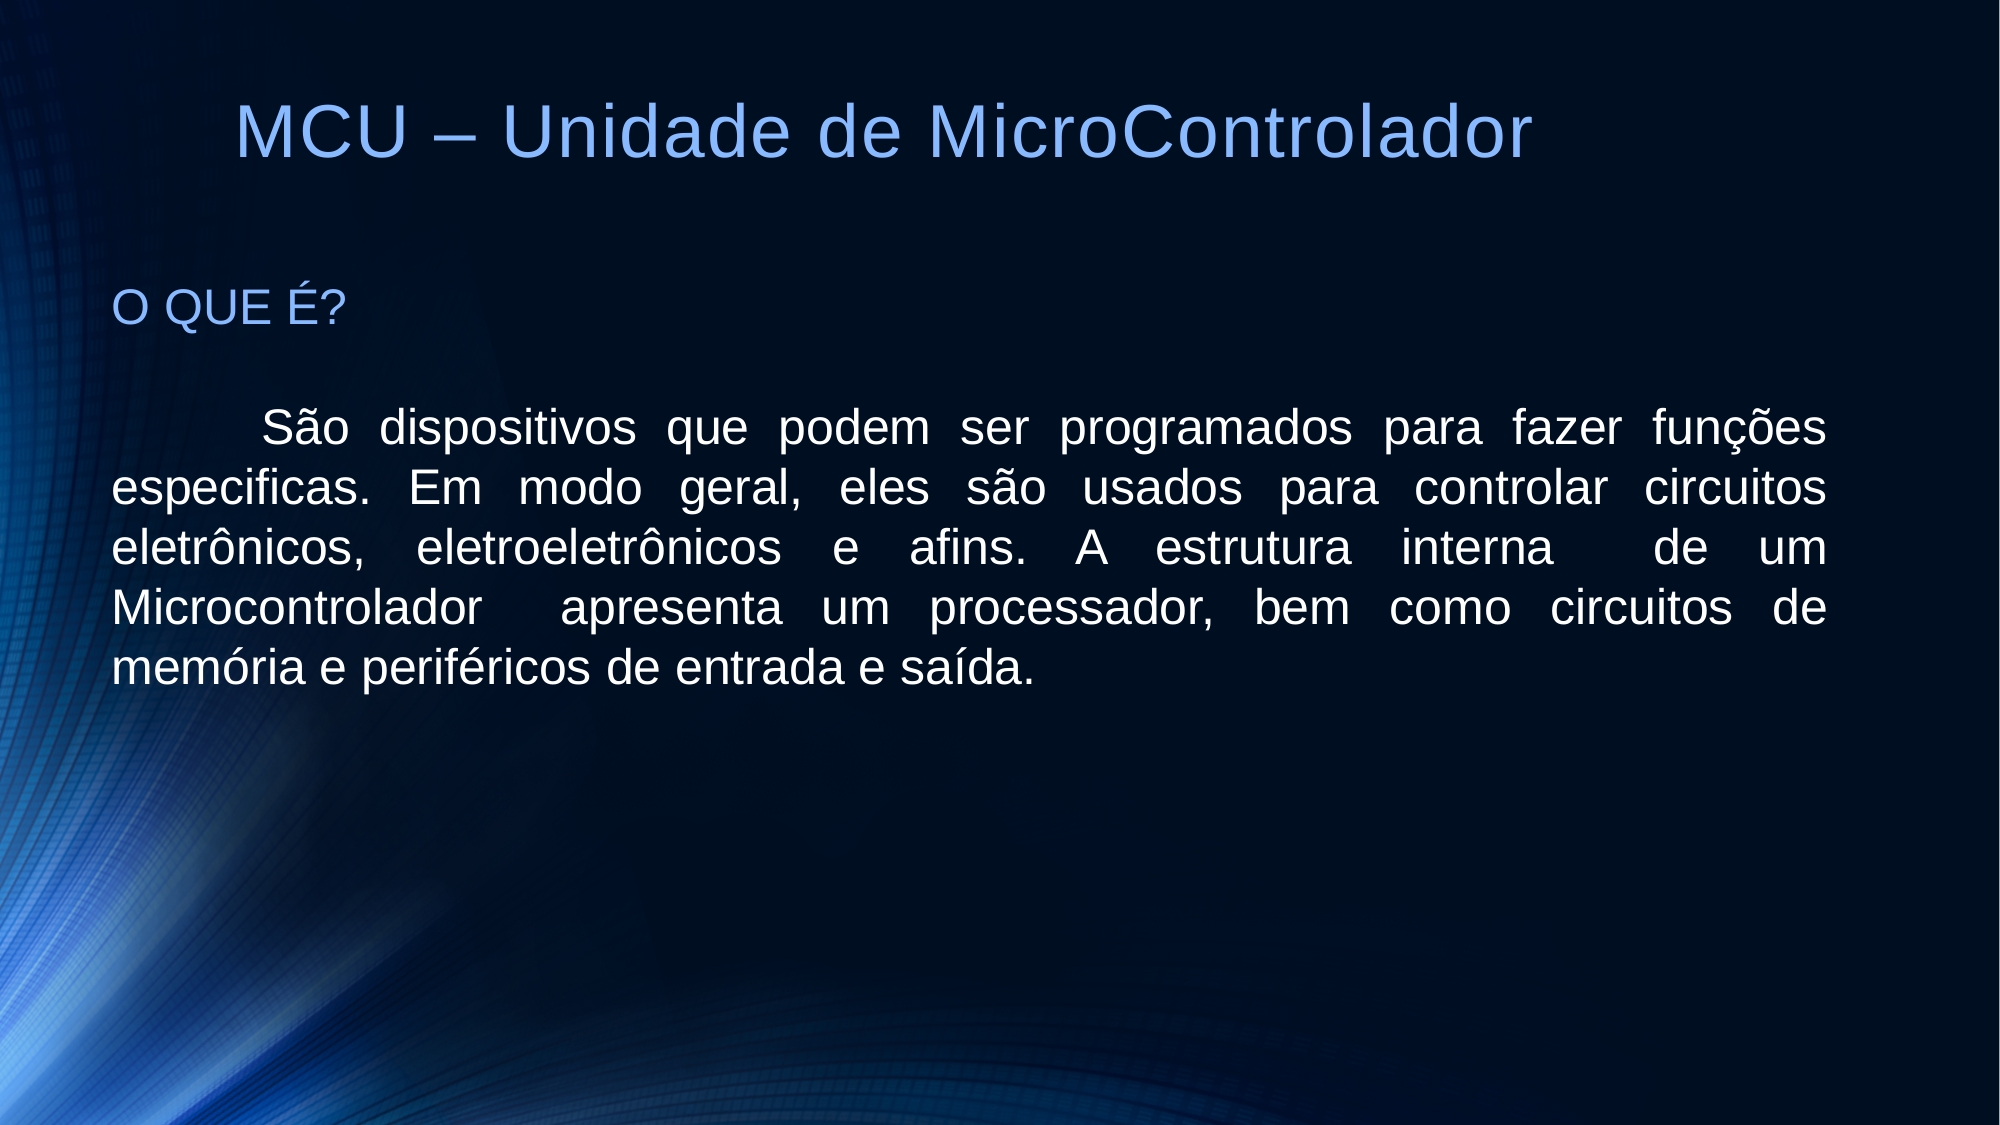

# MCU – Unidade de MicroControlador
O QUE É?

	São dispositivos que podem ser programados para fazer funções especificas. Em modo geral, eles são usados para controlar circuitos eletrônicos, eletroeletrônicos e afins. A estrutura interna  de um Microcontrolador  apresenta um processador, bem como circuitos de memória e periféricos de entrada e saída.